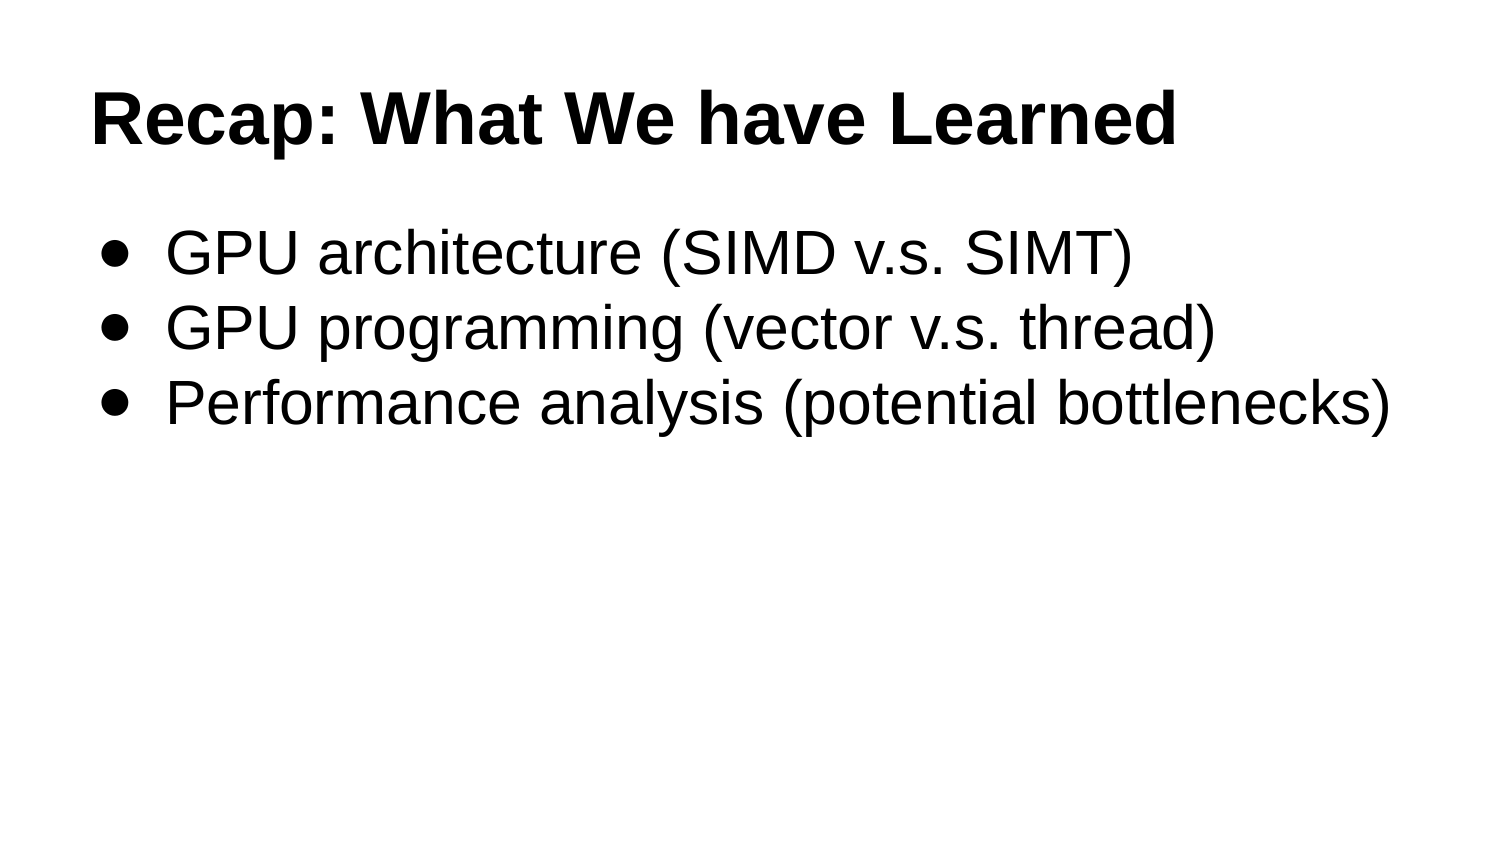

# Recap: What We have Learned
GPU architecture (SIMD v.s. SIMT)
GPU programming (vector v.s. thread)
Performance analysis (potential bottlenecks)